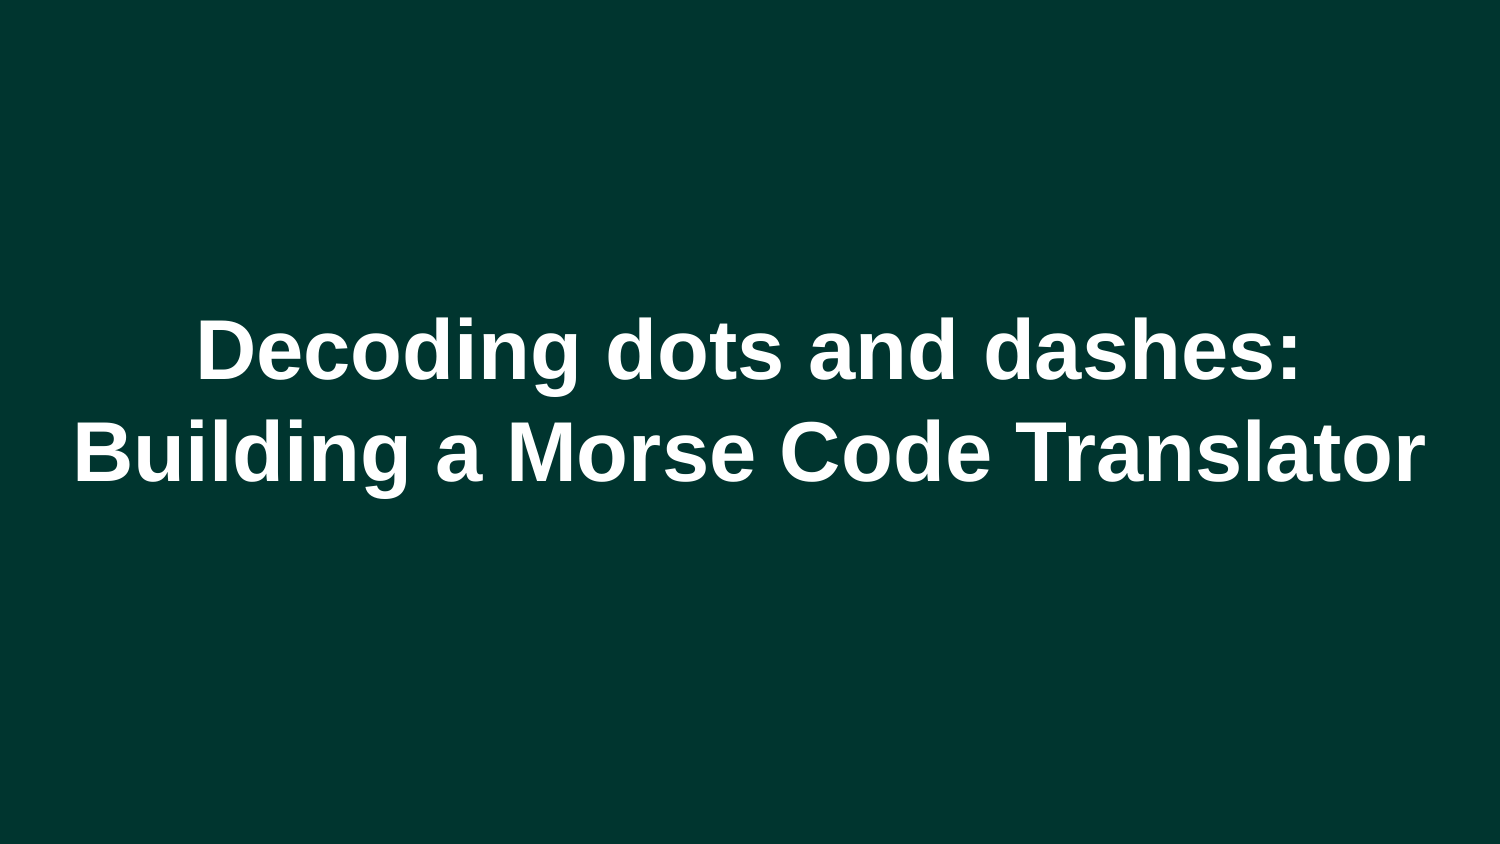

# Decoding dots and dashes: Building a Morse Code Translator